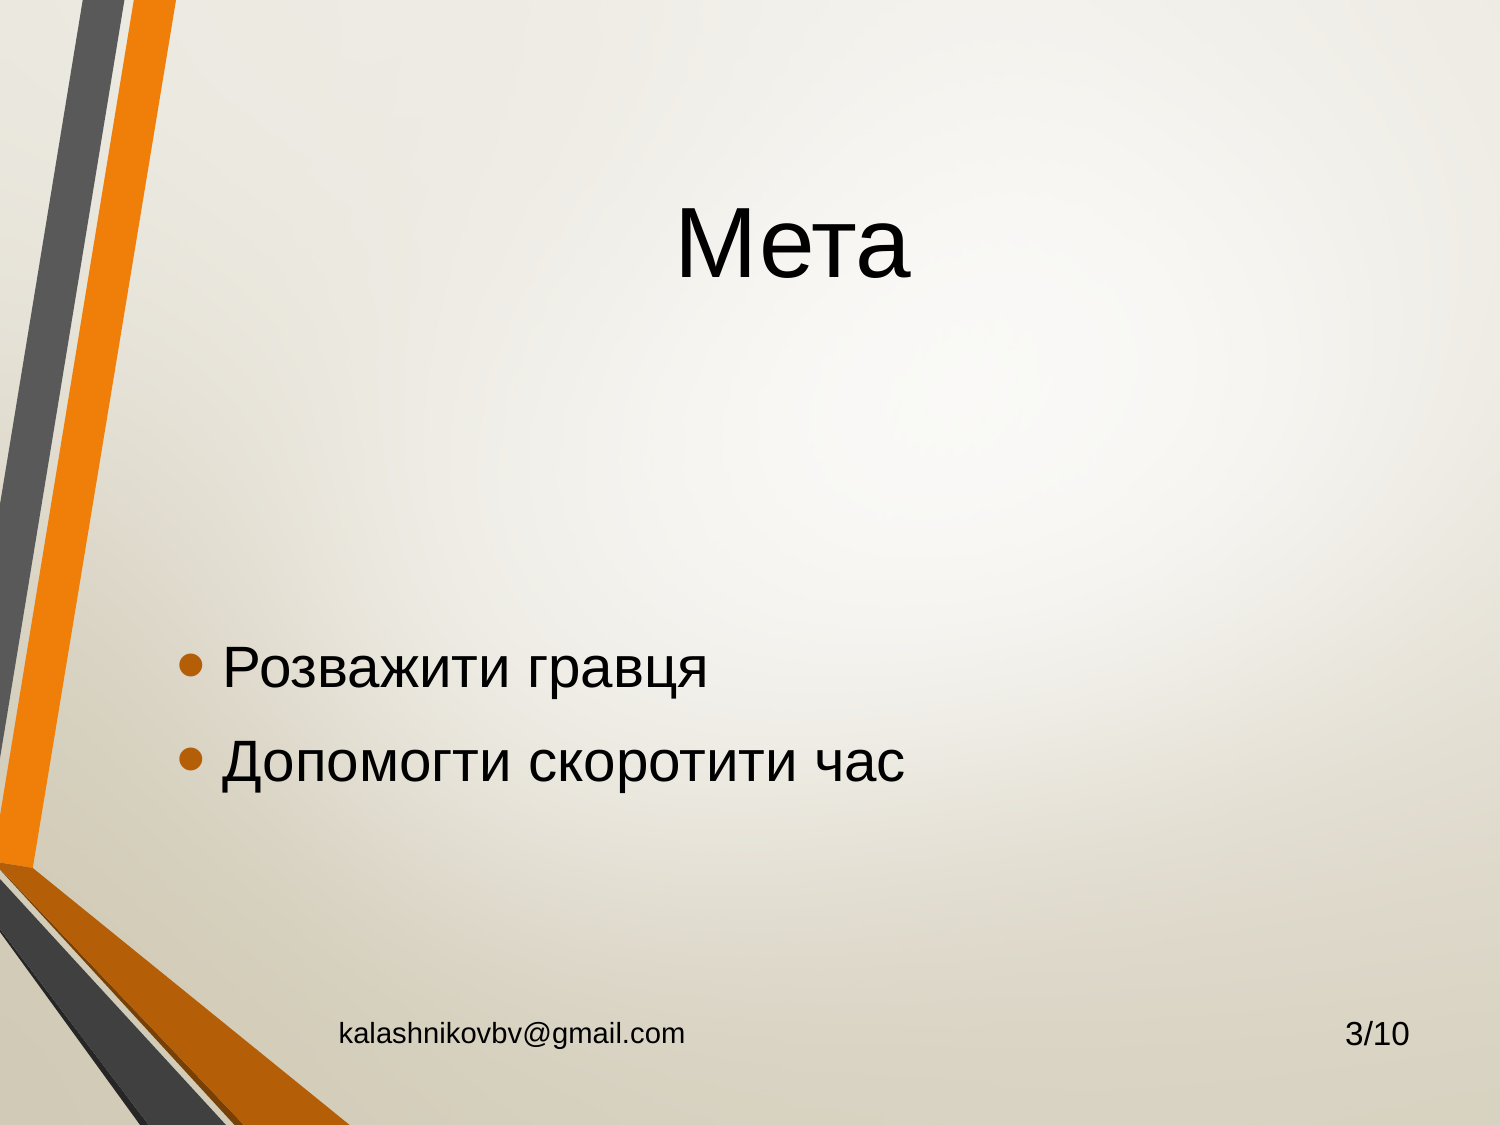

# Мета
Розважити гравця
Допомогти скоротити час
kalashnikovbv@gmail.com
3/10